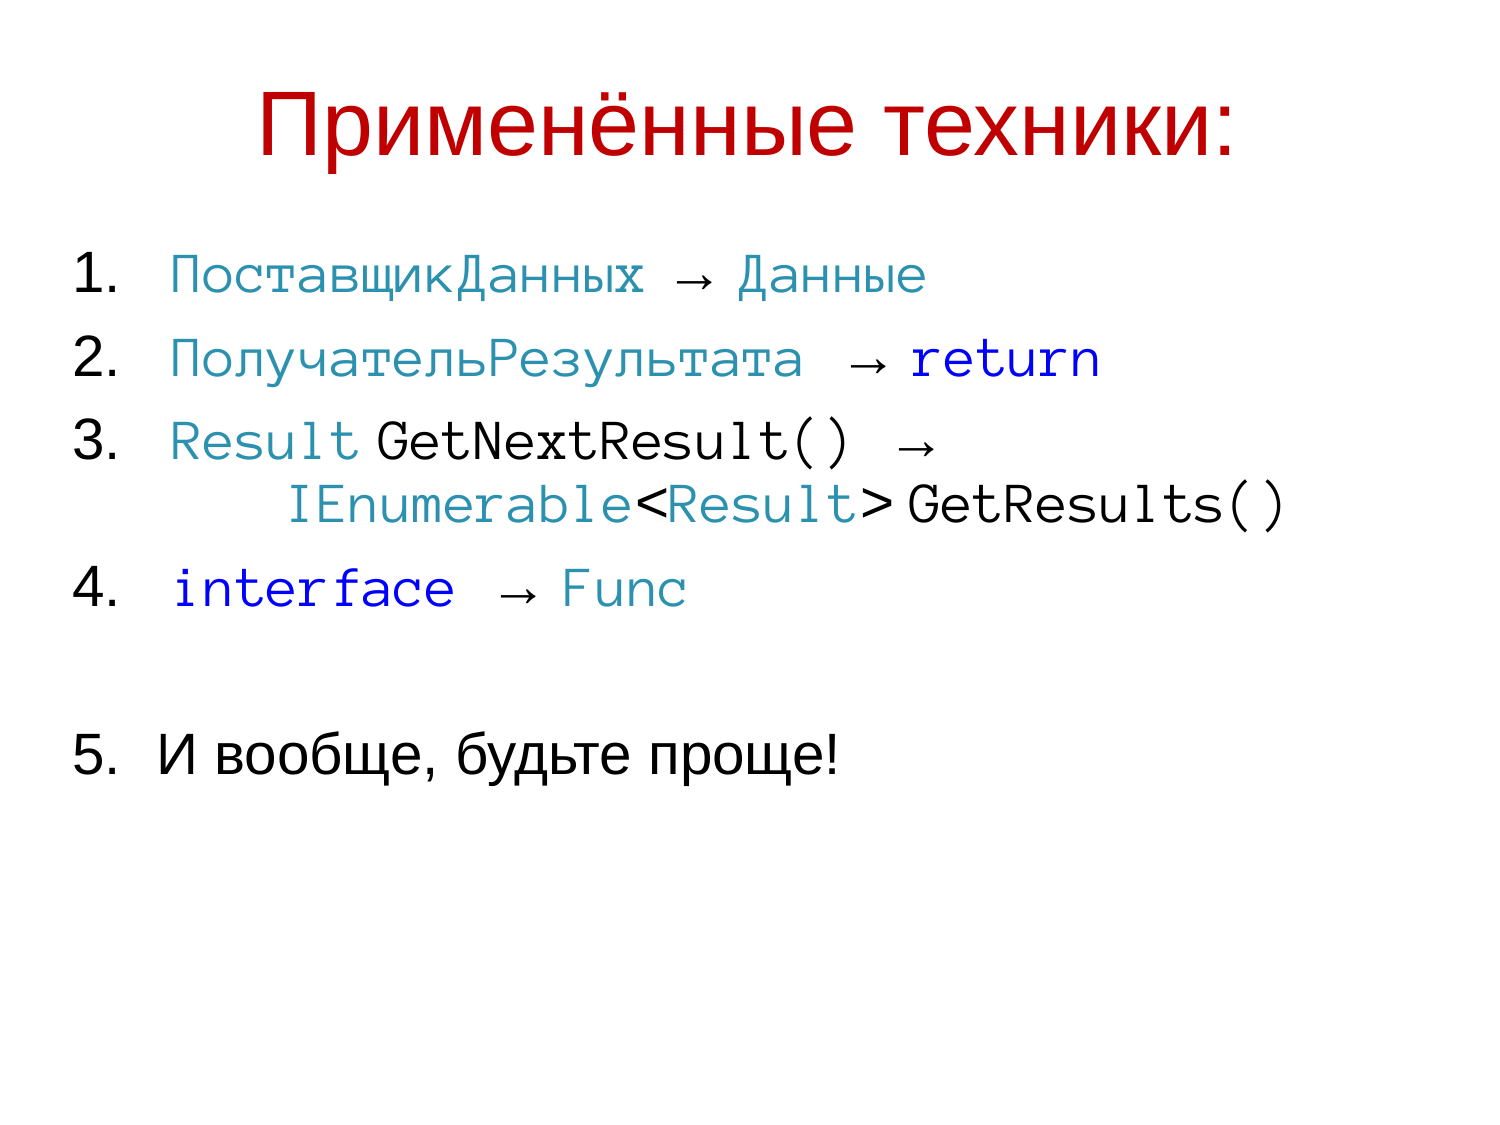

# Применённые техники:
 ПоставщикДанных → Данные
 ПолучательРезультата → return
 Result GetNextResult() →
        IEnumerable<Result> GetResults()
 interface → Func

И вообще, будьте проще!